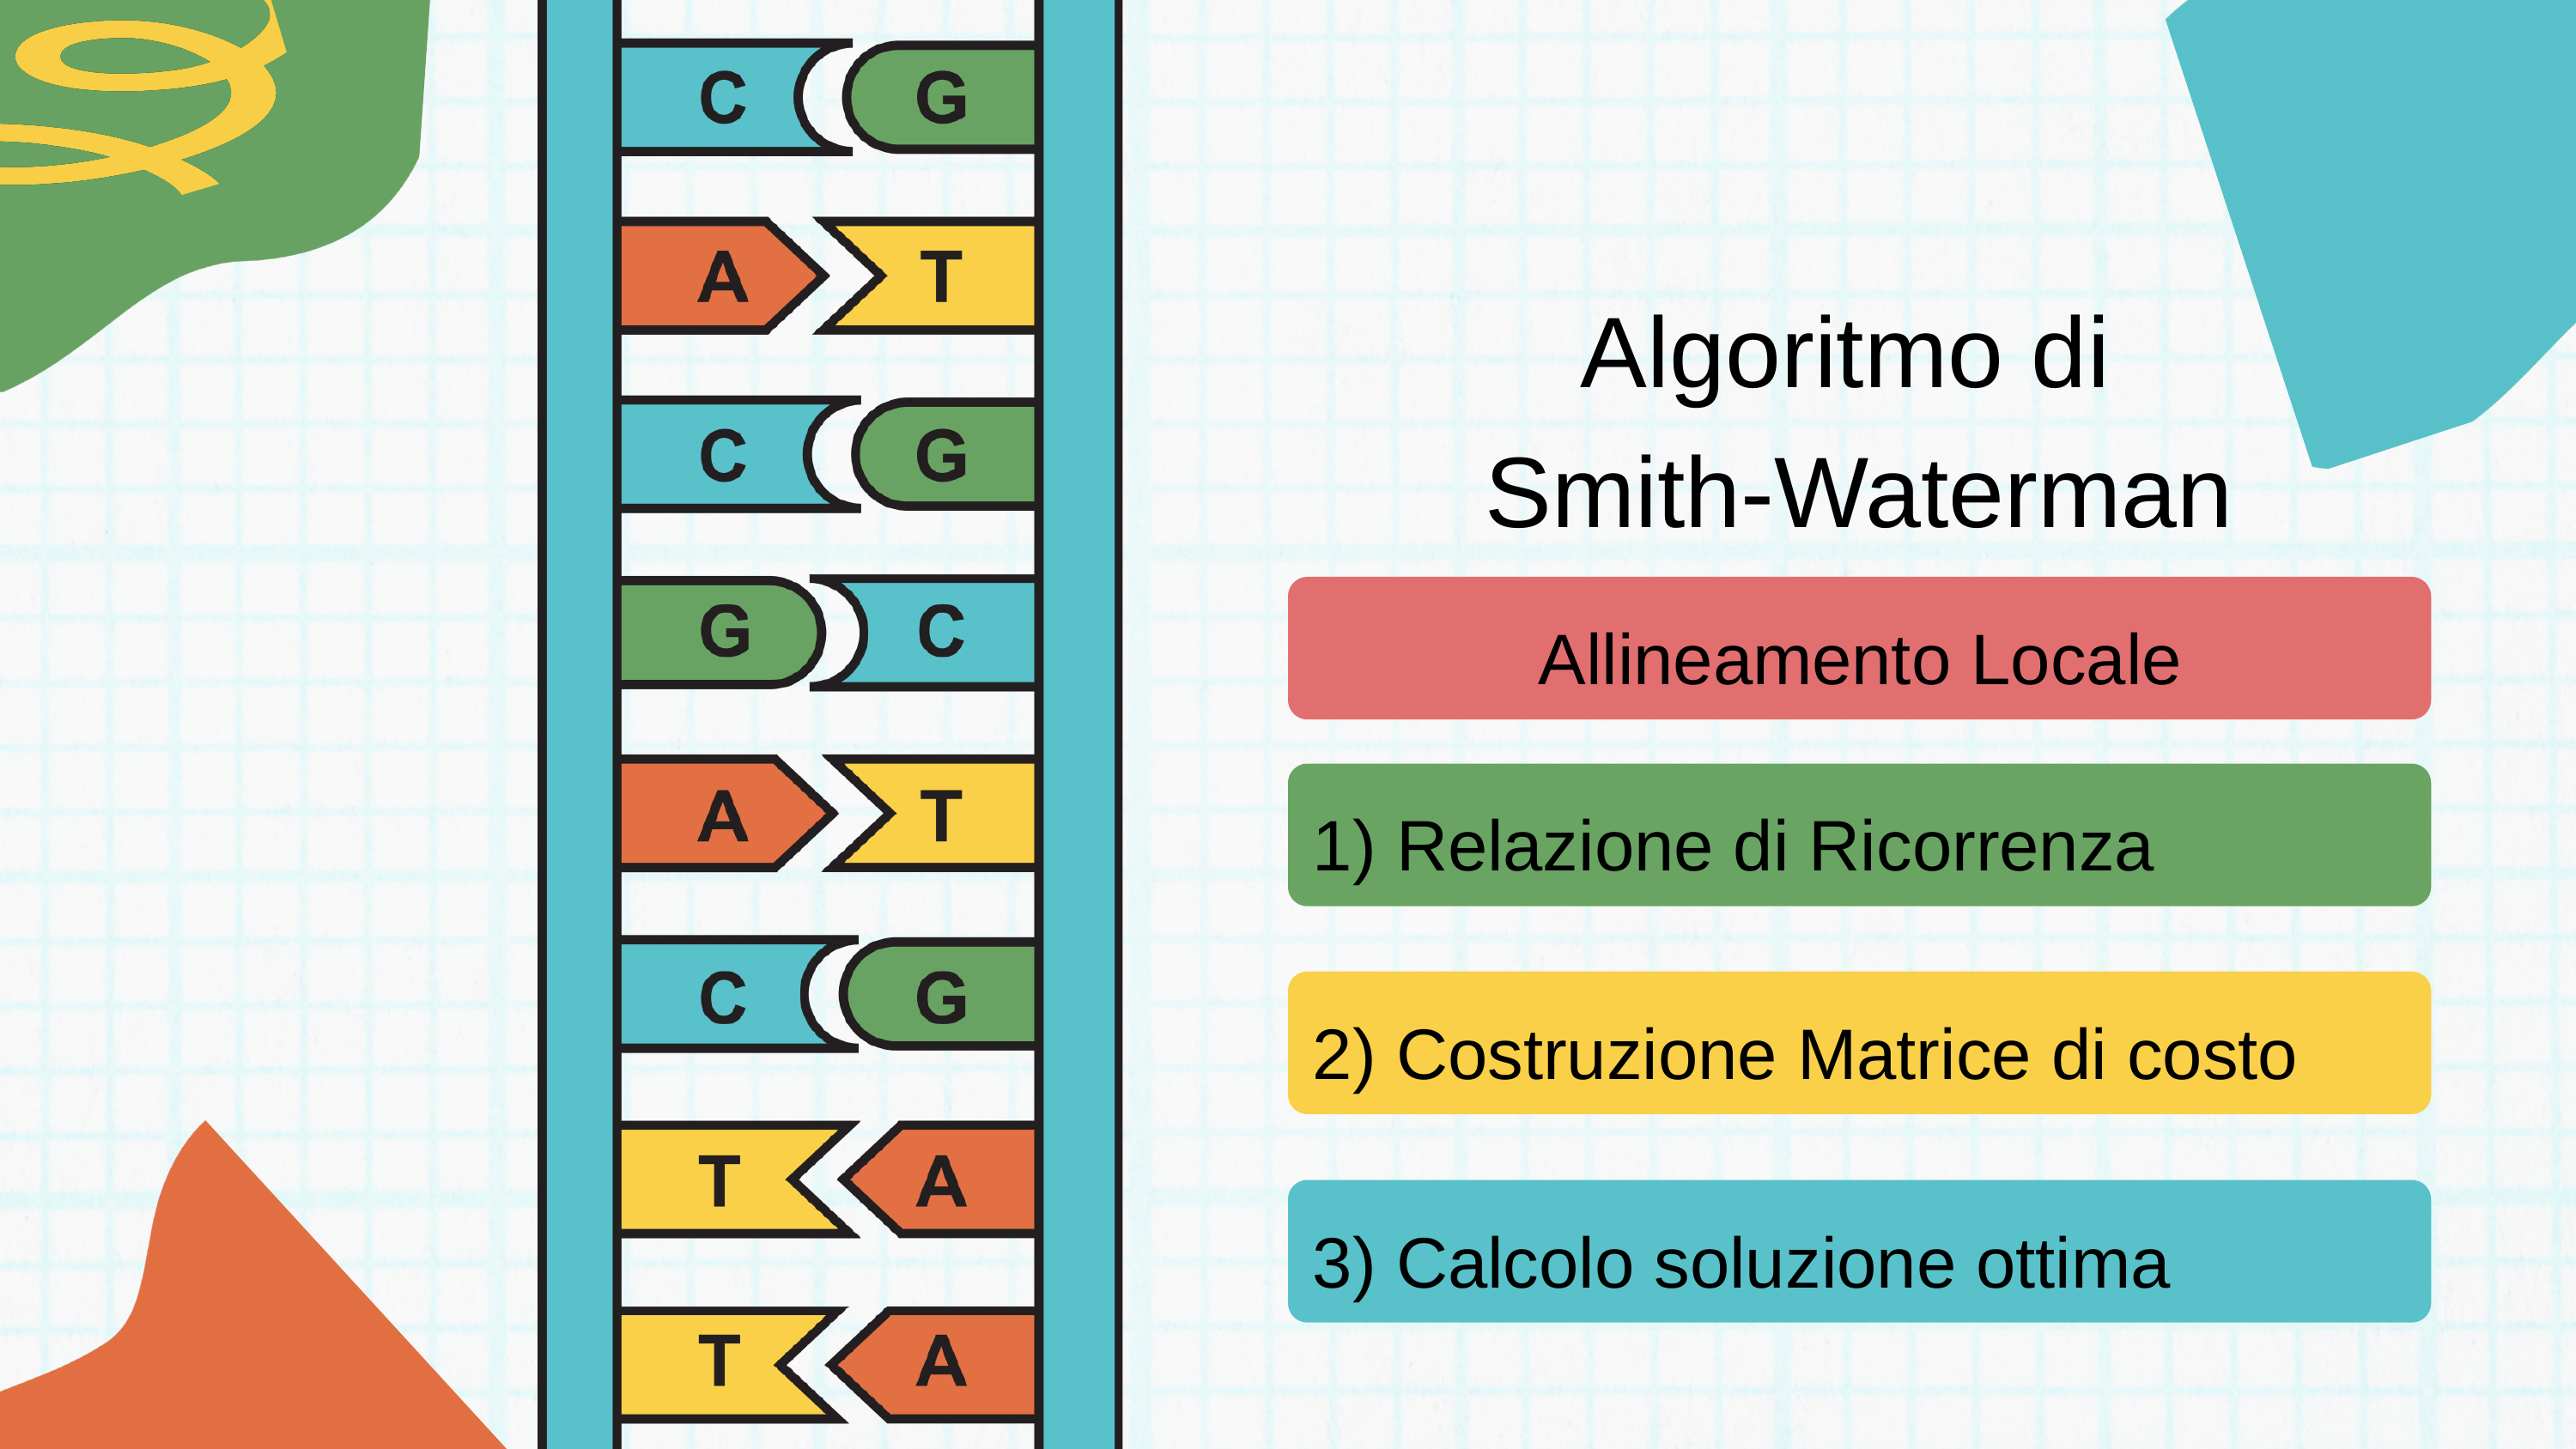

Algoritmo di
Smith-Waterman

Allineamento Locale

1) Relazione di Ricorrenza

2) Costruzione Matrice di costo

3) Calcolo soluzione ottima